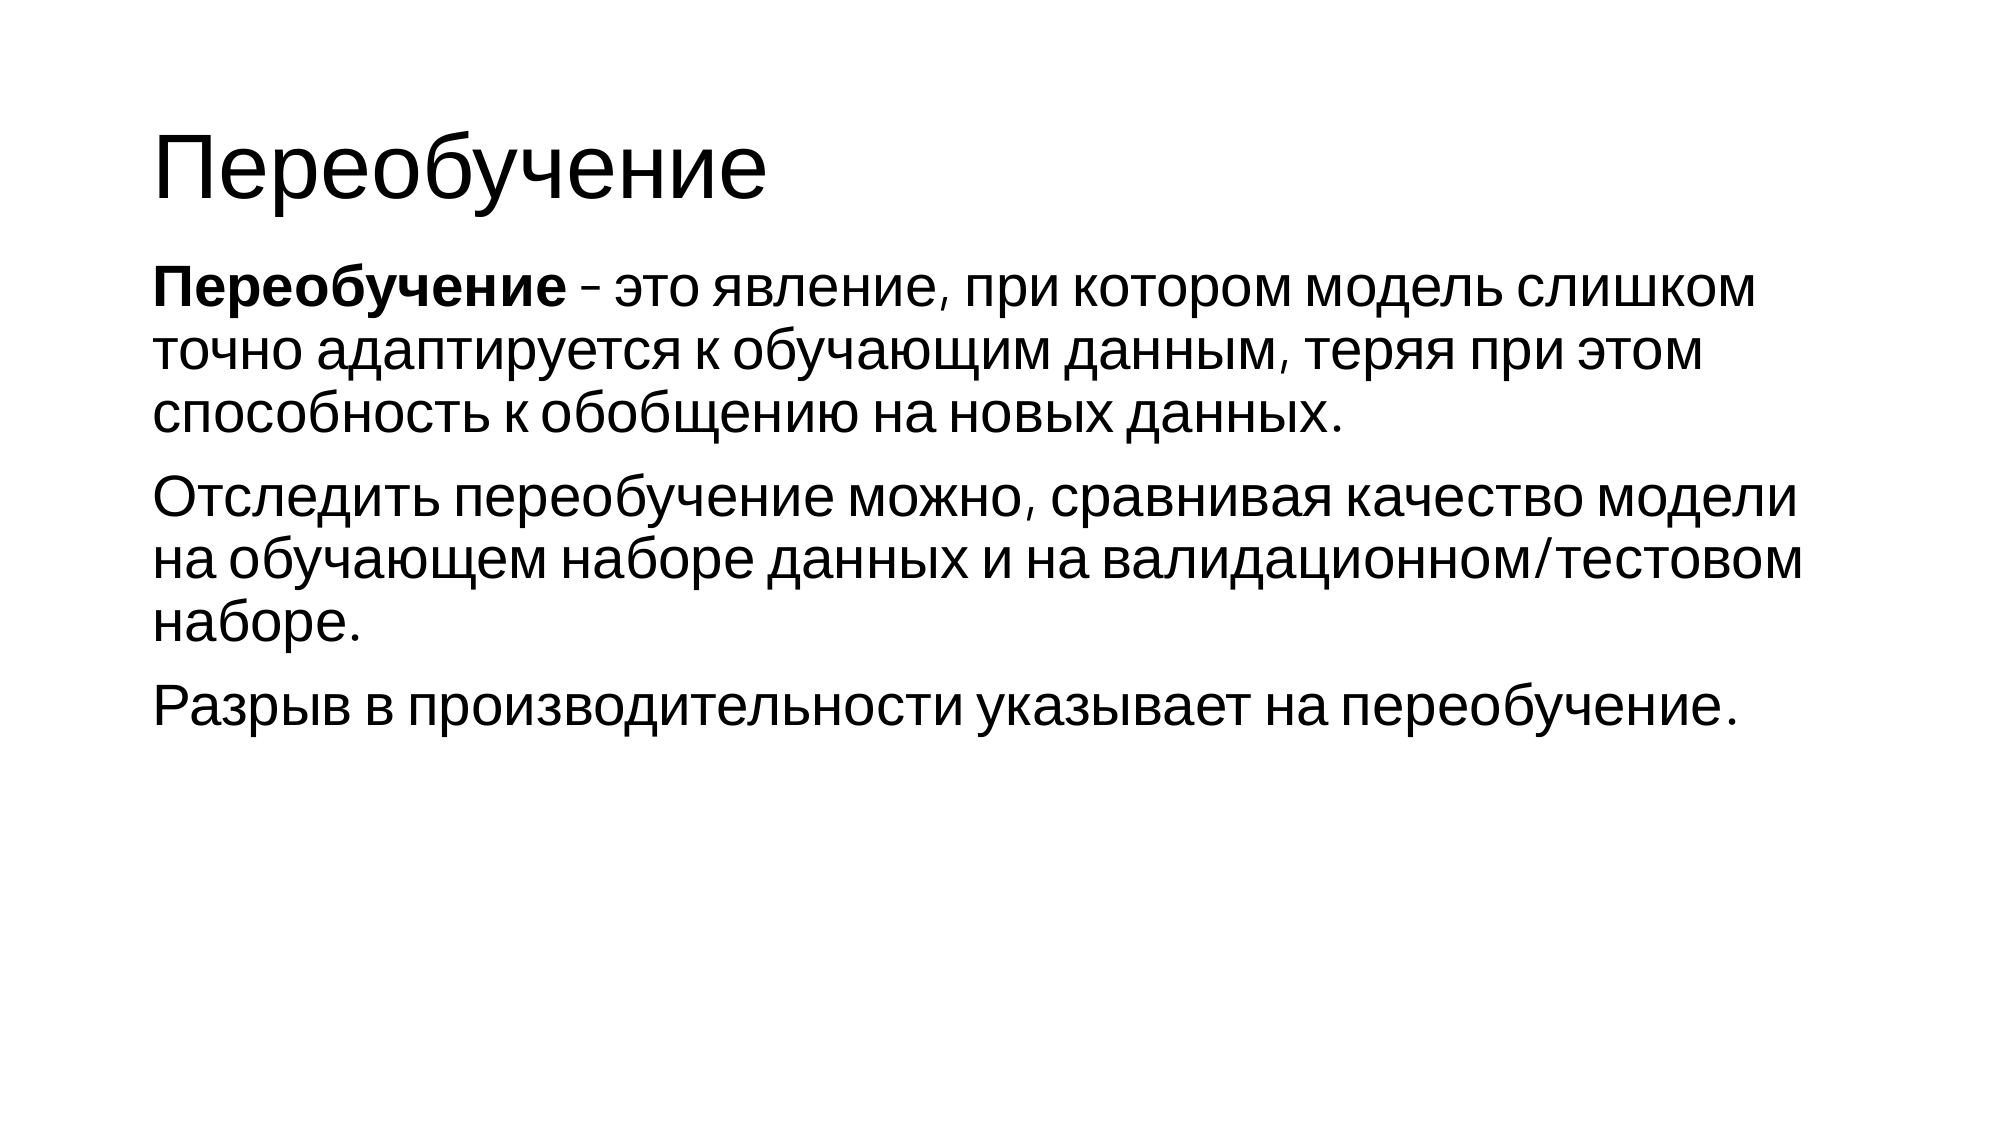

# Переобучение
Переобучение - это явление, при котором модель слишком точно адаптируется к обучающим данным, теряя при этом способность к обобщению на новых данных.
Отследить переобучение можно, сравнивая качество модели на обучающем наборе данных и на валидационном/тестовом наборе.
Разрыв в производительности указывает на переобучение.